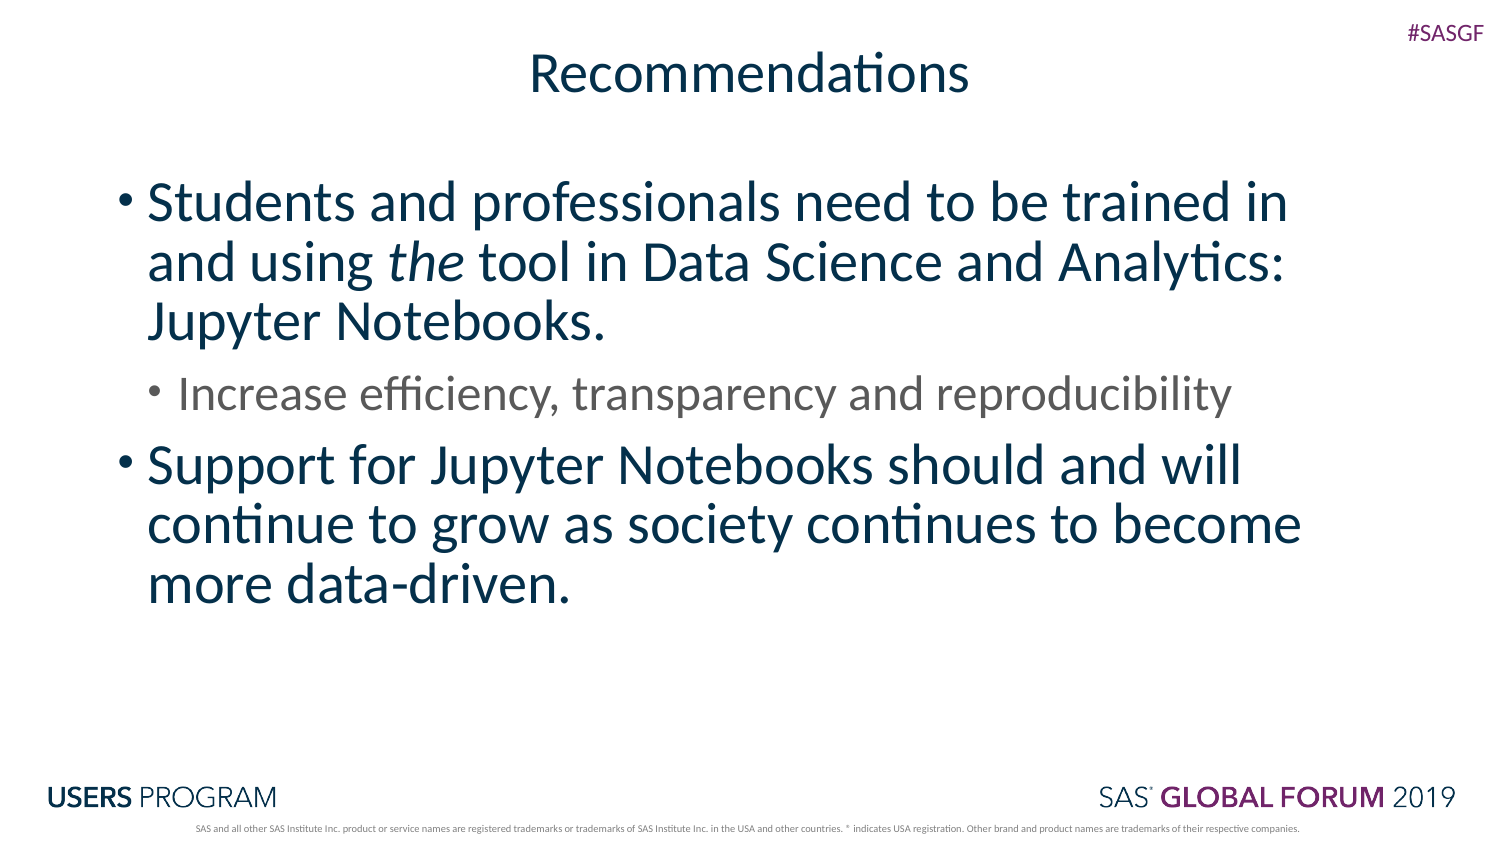

# Recommendations
Students and professionals need to be trained in and using the tool in Data Science and Analytics: Jupyter Notebooks.
Increase efficiency, transparency and reproducibility
Support for Jupyter Notebooks should and will continue to grow as society continues to become more data-driven.